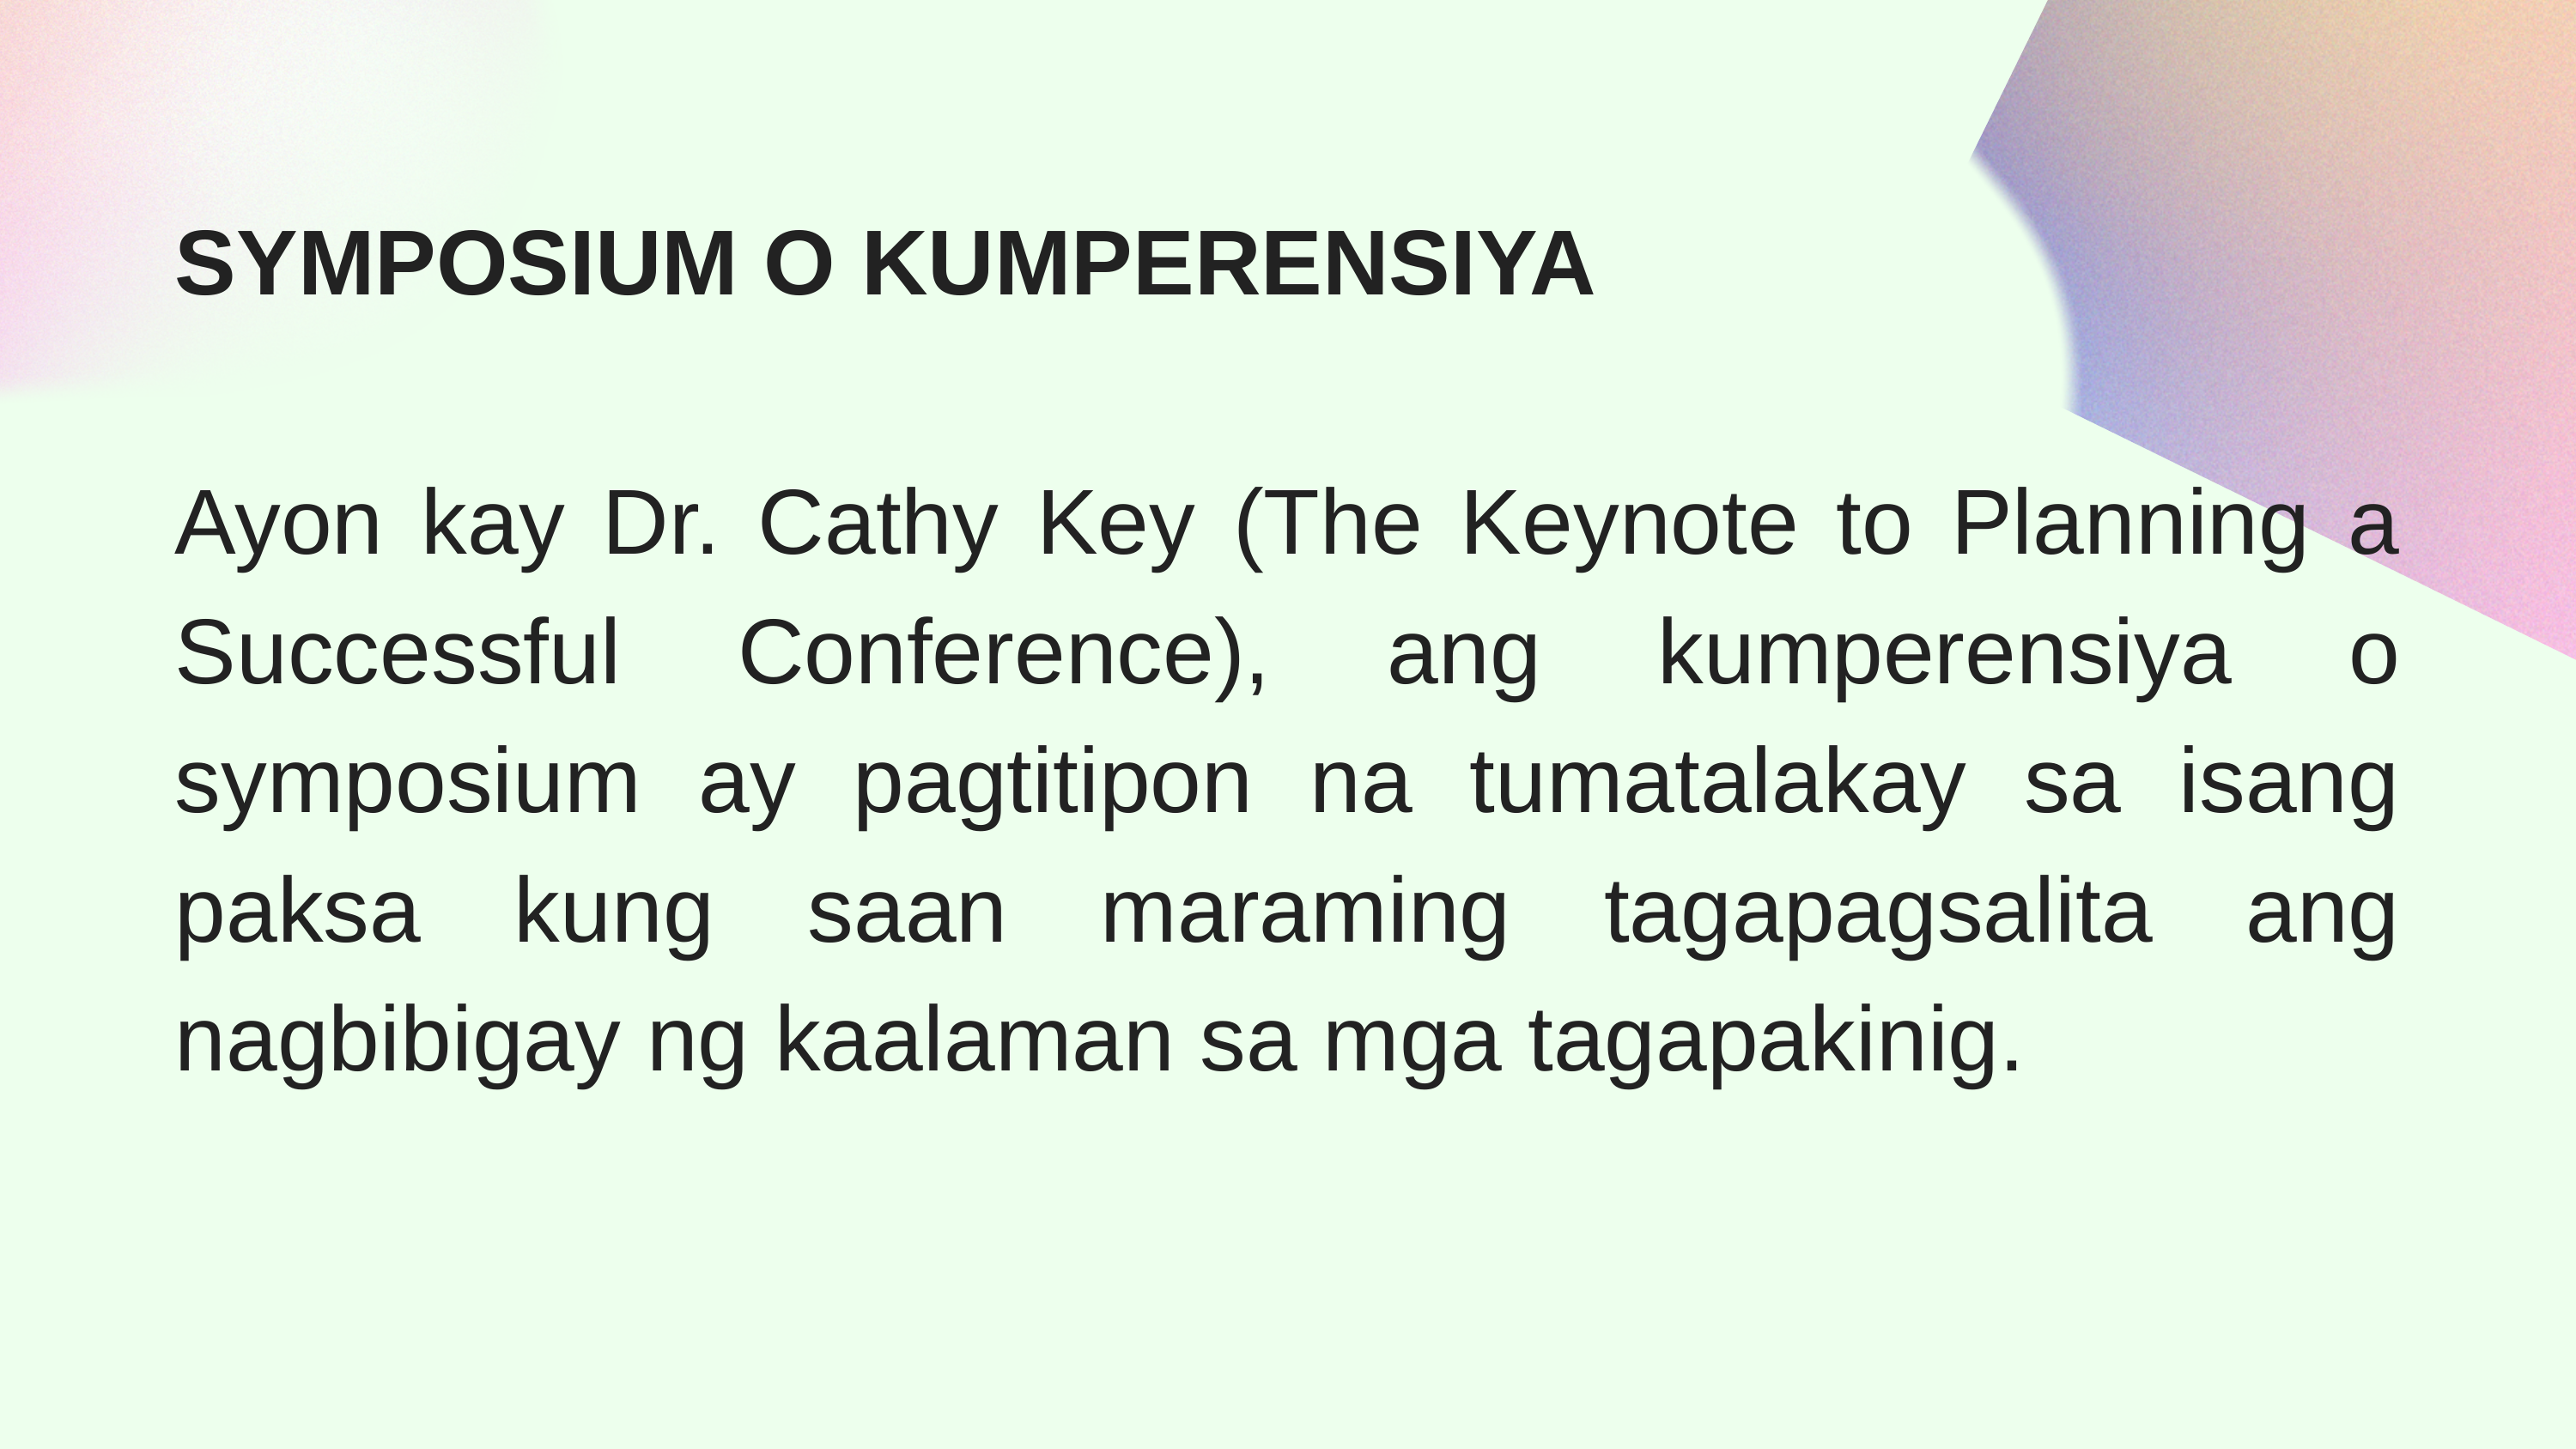

SYMPOSIUM O KUMPERENSIYA
Ayon kay Dr. Cathy Key (The Keynote to Planning a Successful Conference), ang kumperensiya o symposium ay pagtitipon na tumatalakay sa isang paksa kung saan maraming tagapagsalita ang nagbibigay ng kaalaman sa mga tagapakinig.